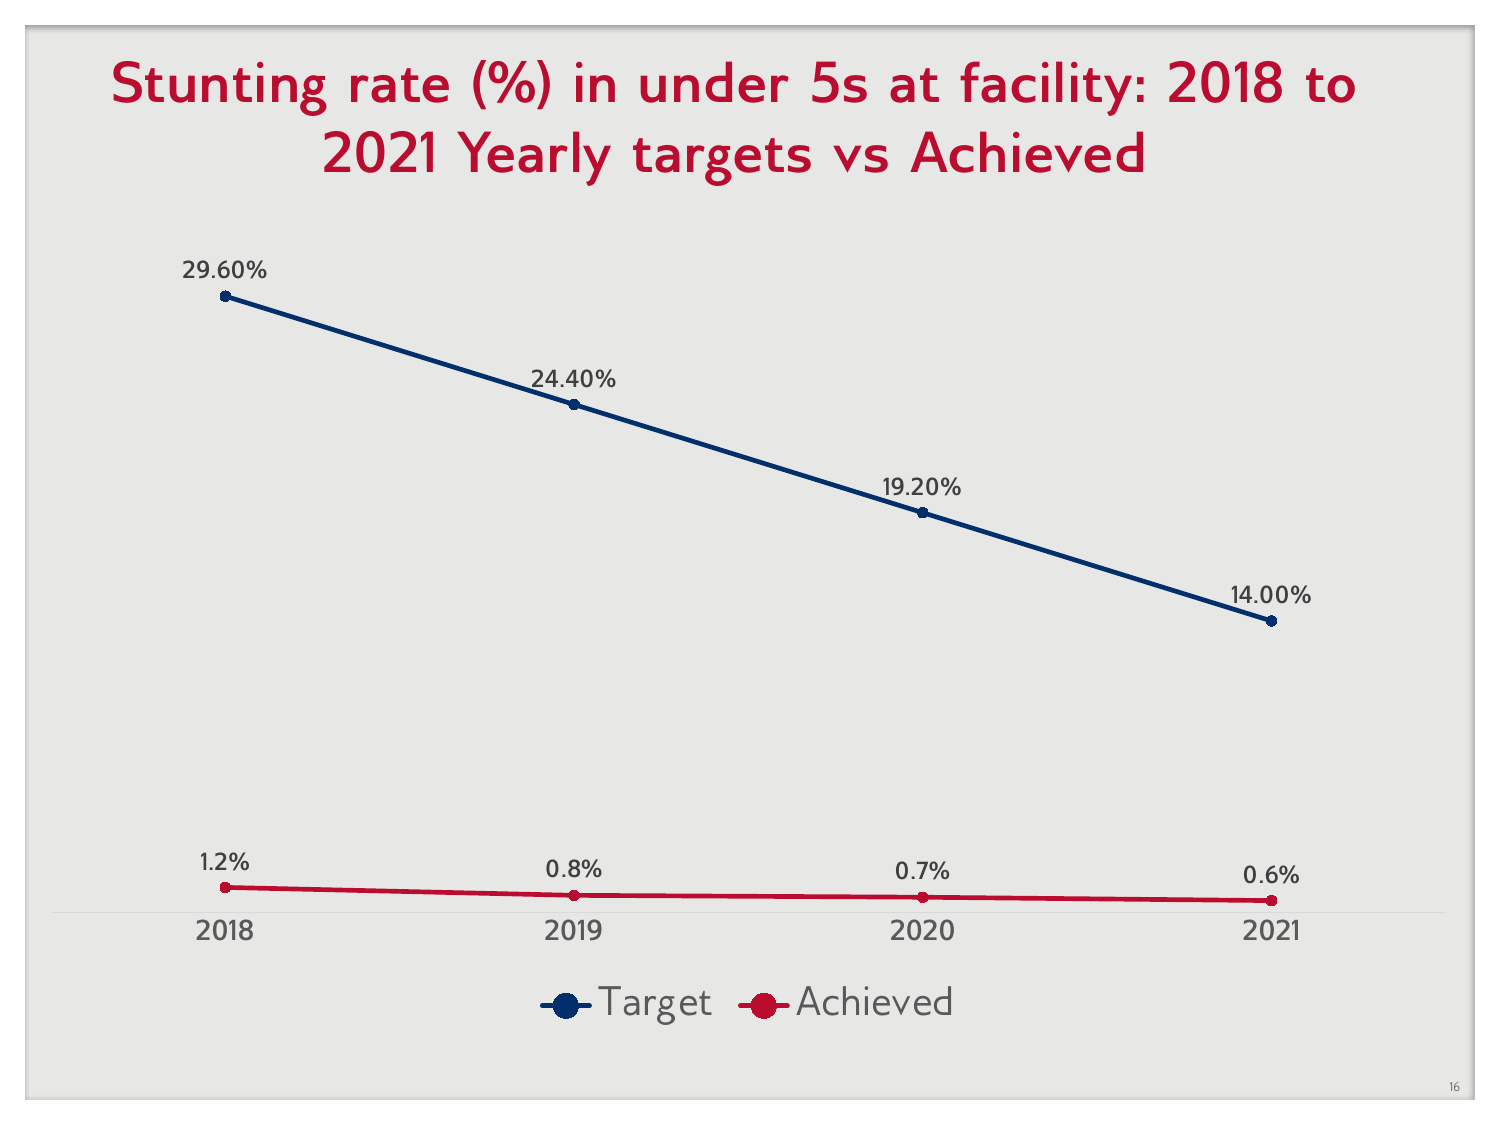

# Stunting rate (%) in under 5s at facility: 2018 to 2021 Yearly targets vs Achieved

### Chart

| Category | Target | Achieved |
|---|---|---|
| 2018 | 0.296 | 0.012 |
| 2019 | 0.244 | 0.008199999999999999 |
| 2020 | 0.192 | 0.0073 |
| 2021 | 0.14 | 0.005699999999999999 |
16